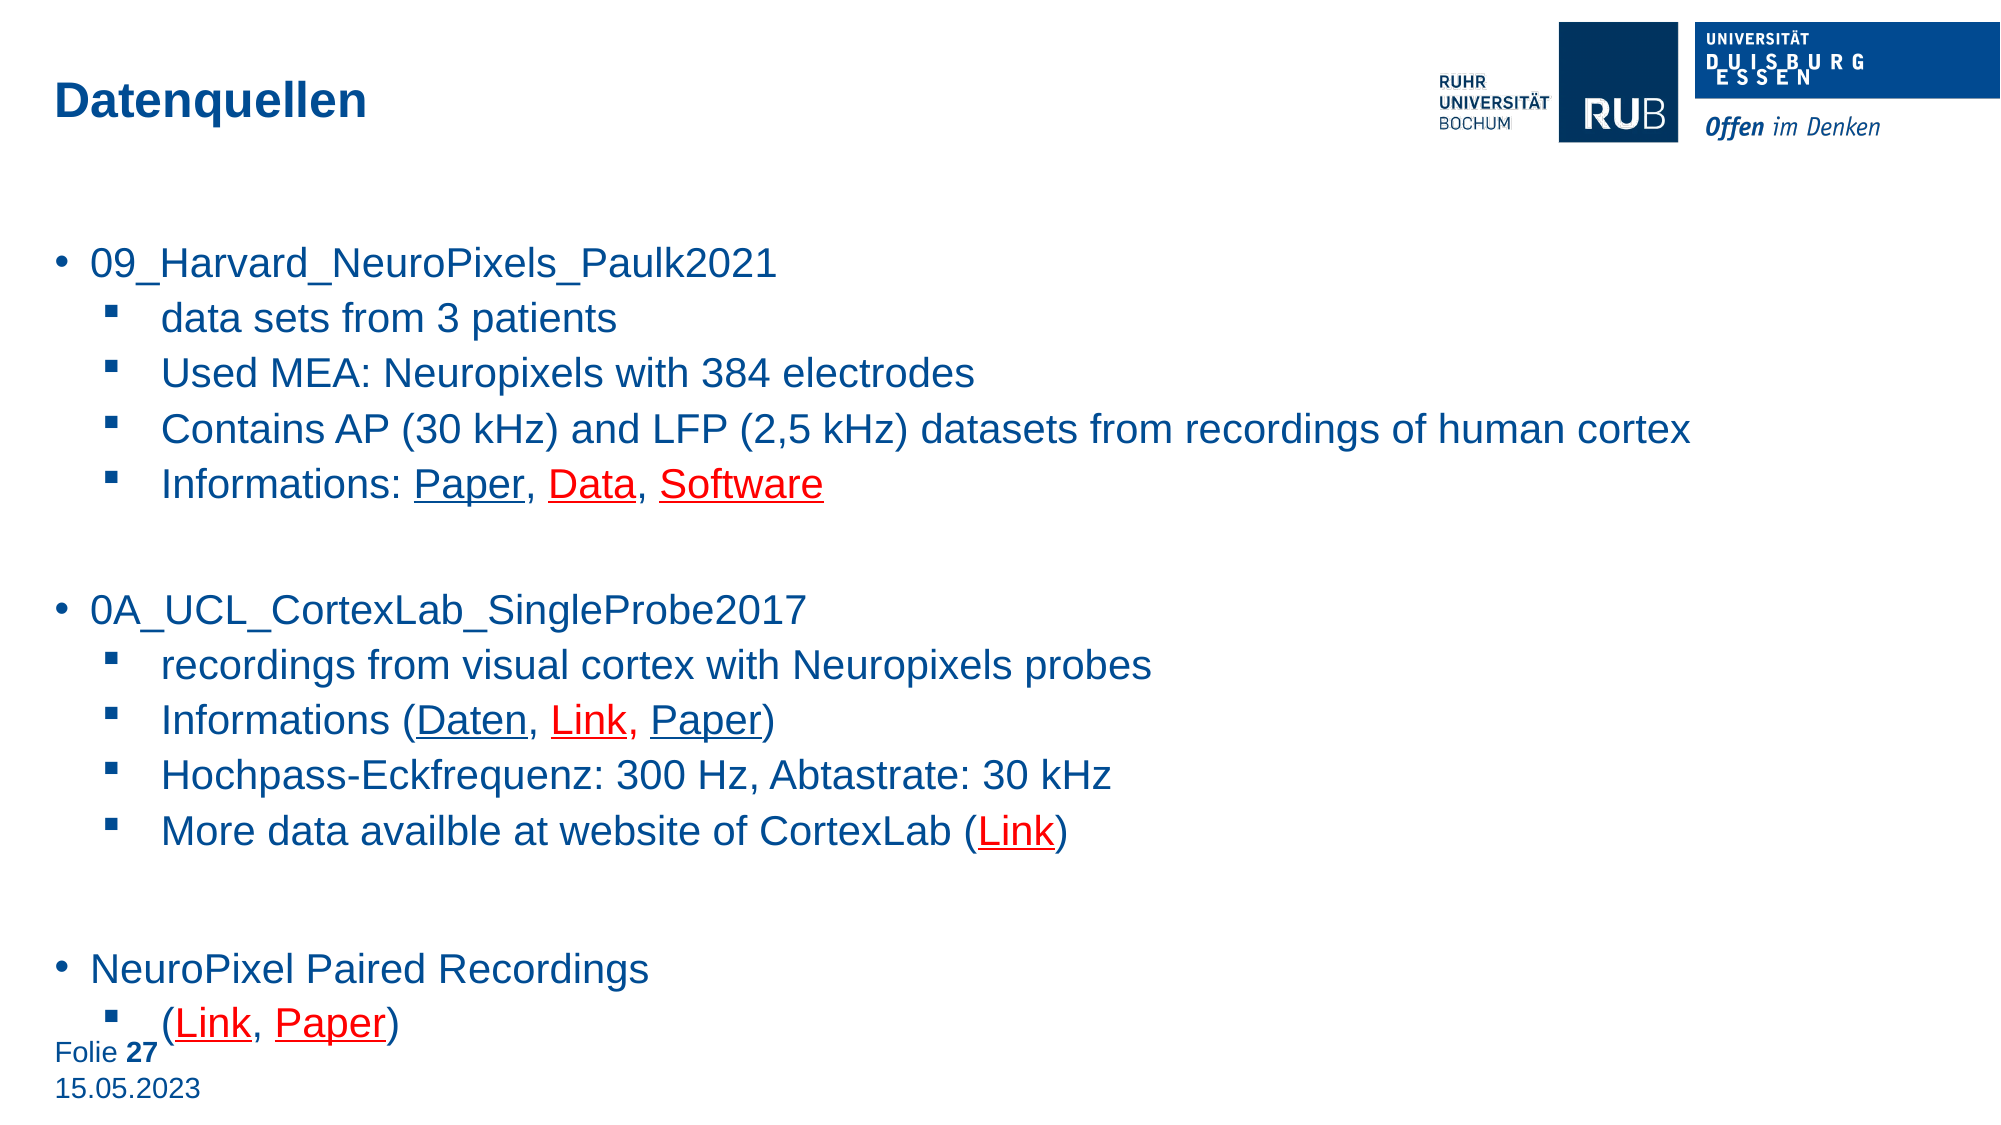

Datenquellen
09_Harvard_NeuroPixels_Paulk2021
data sets from 3 patients
Used MEA: Neuropixels with 384 electrodes
Contains AP (30 kHz) and LFP (2,5 kHz) datasets from recordings of human cortex
Informations: Paper, Data, Software

0A_UCL_CortexLab_SingleProbe2017
recordings from visual cortex with Neuropixels probes
Informations (Daten, Link, Paper)
Hochpass-Eckfrequenz: 300 Hz, Abtastrate: 30 kHz
More data availble at website of CortexLab (Link)

NeuroPixel Paired Recordings
(Link, Paper)

Folie 27
15.05.2023